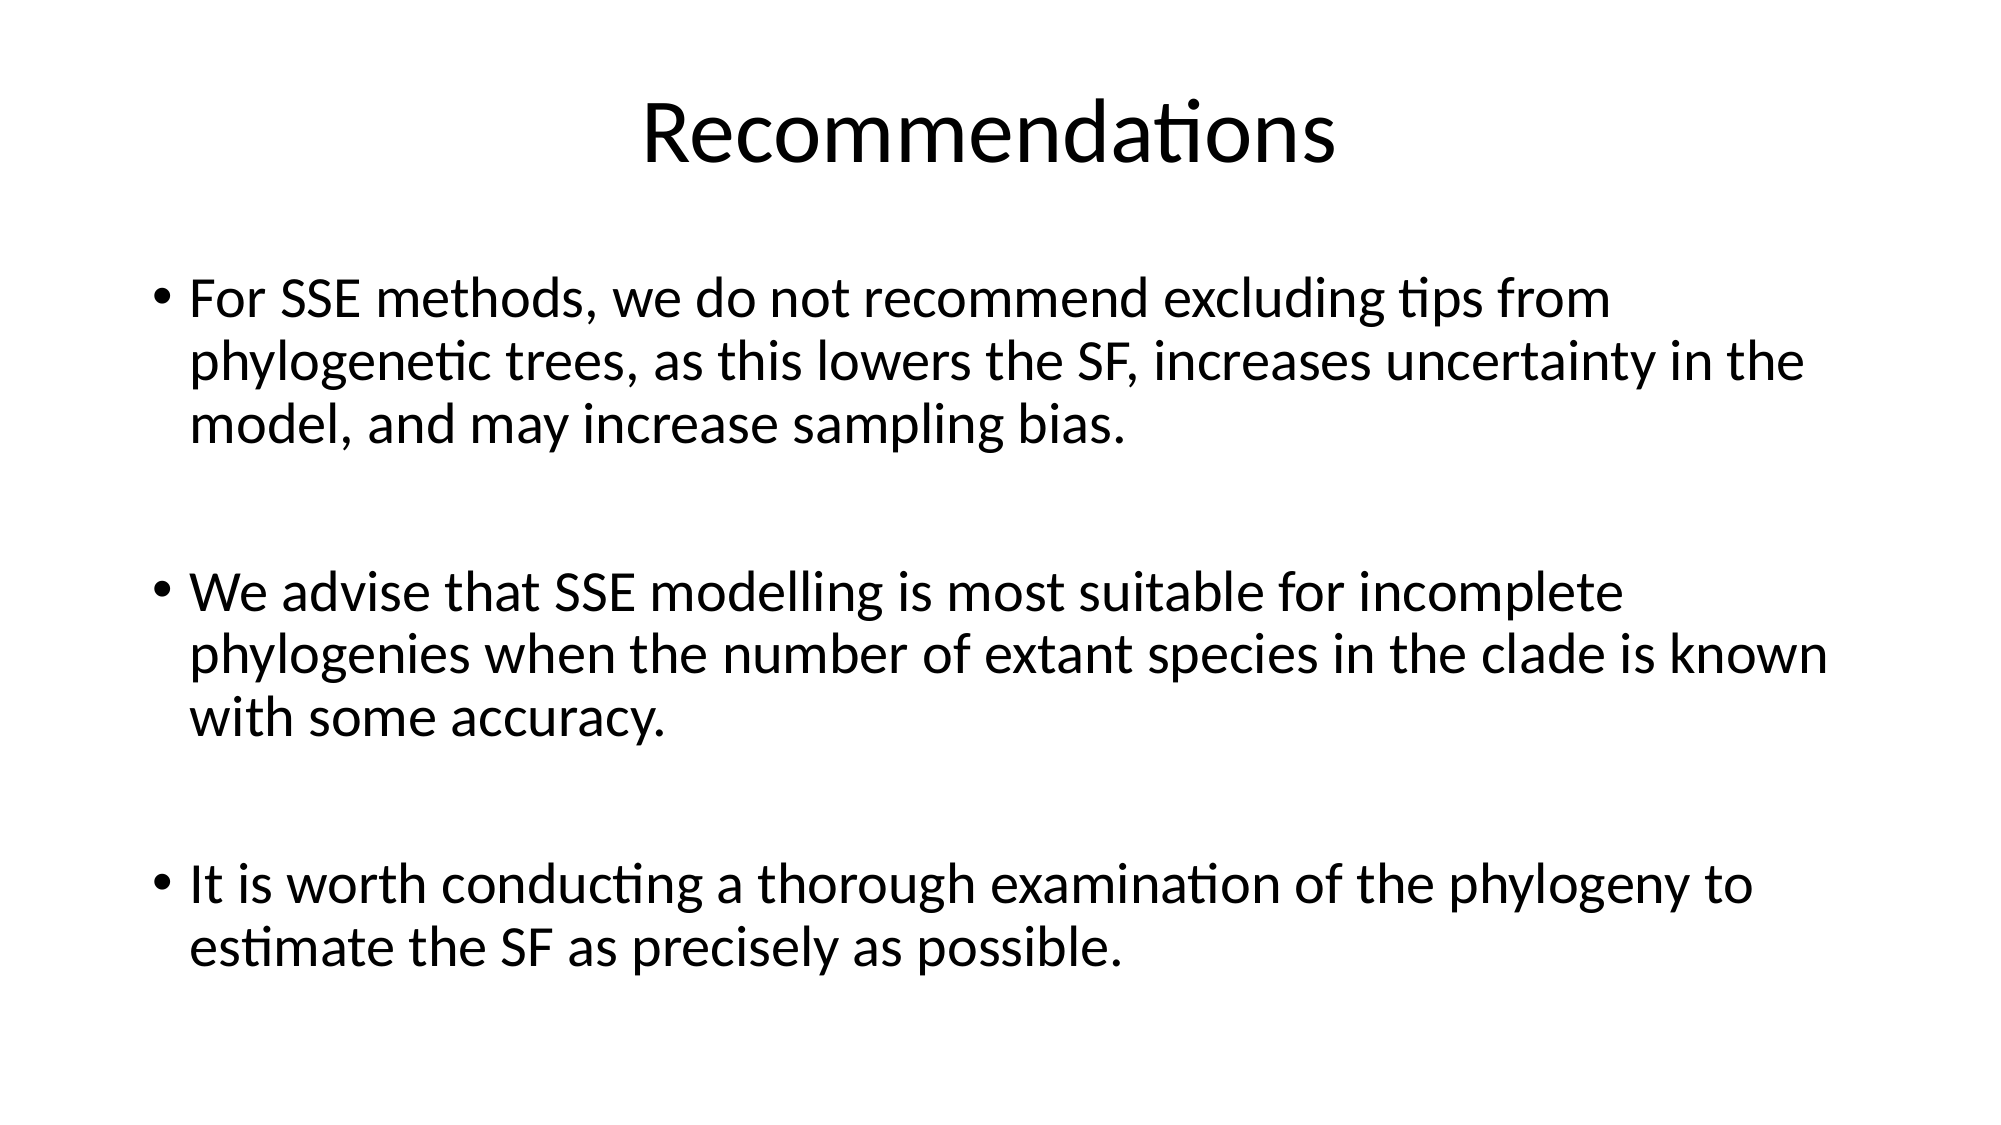

# Recommendations
For SSE methods, we do not recommend excluding tips from phylogenetic trees, as this lowers the SF, increases uncertainty in the model, and may increase sampling bias.

We advise that SSE modelling is most suitable for incomplete phylogenies when the number of extant species in the clade is known with some accuracy.

It is worth conducting a thorough examination of the phylogeny to estimate the SF as precisely as possible.